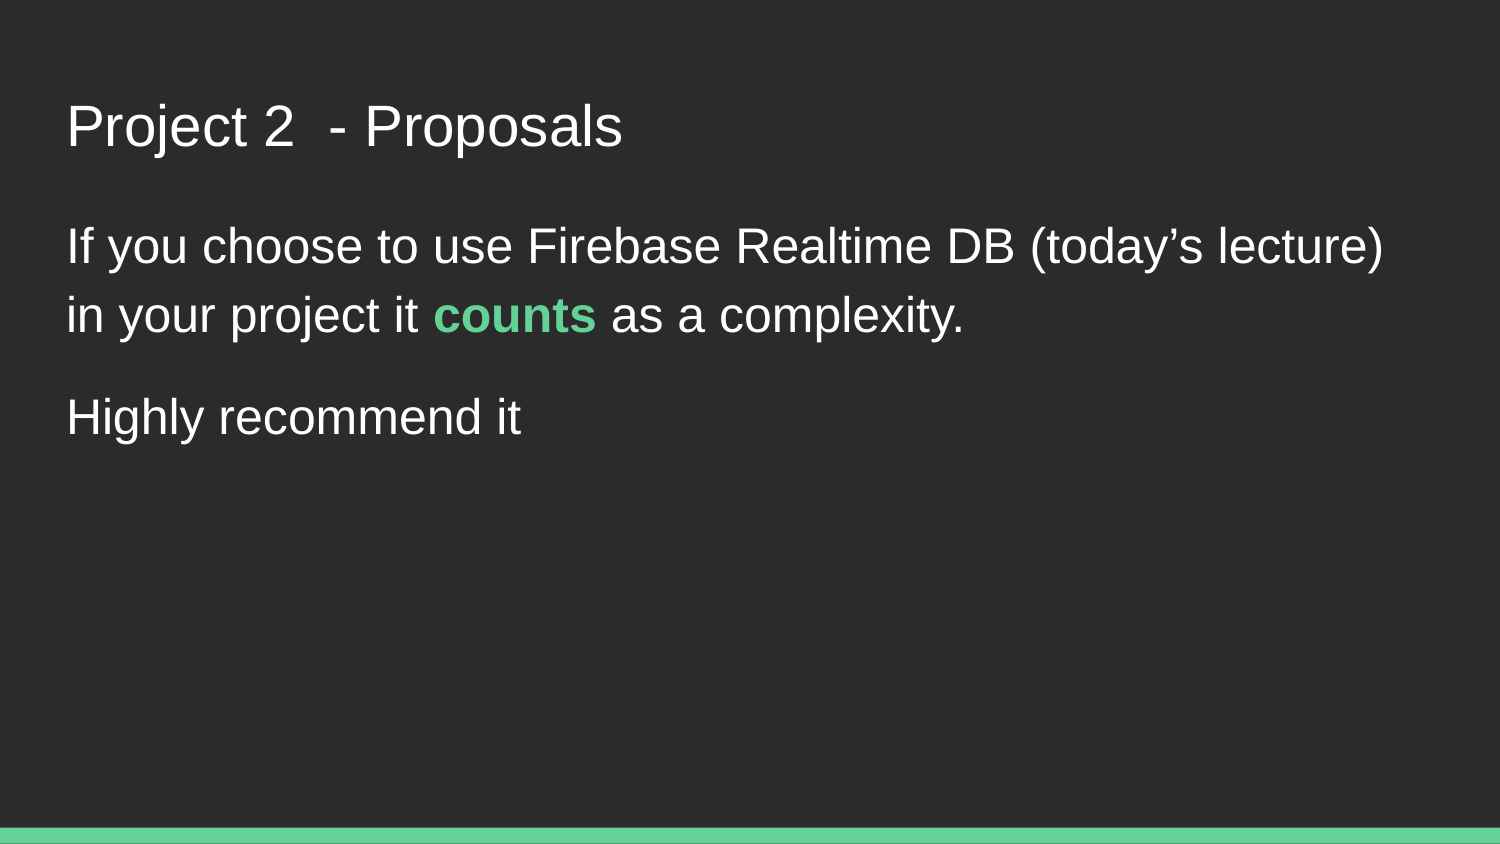

# Project 2  - Proposals
If you choose to use Firebase Realtime DB (today’s lecture) in your project it counts as a complexity.
Highly recommend it